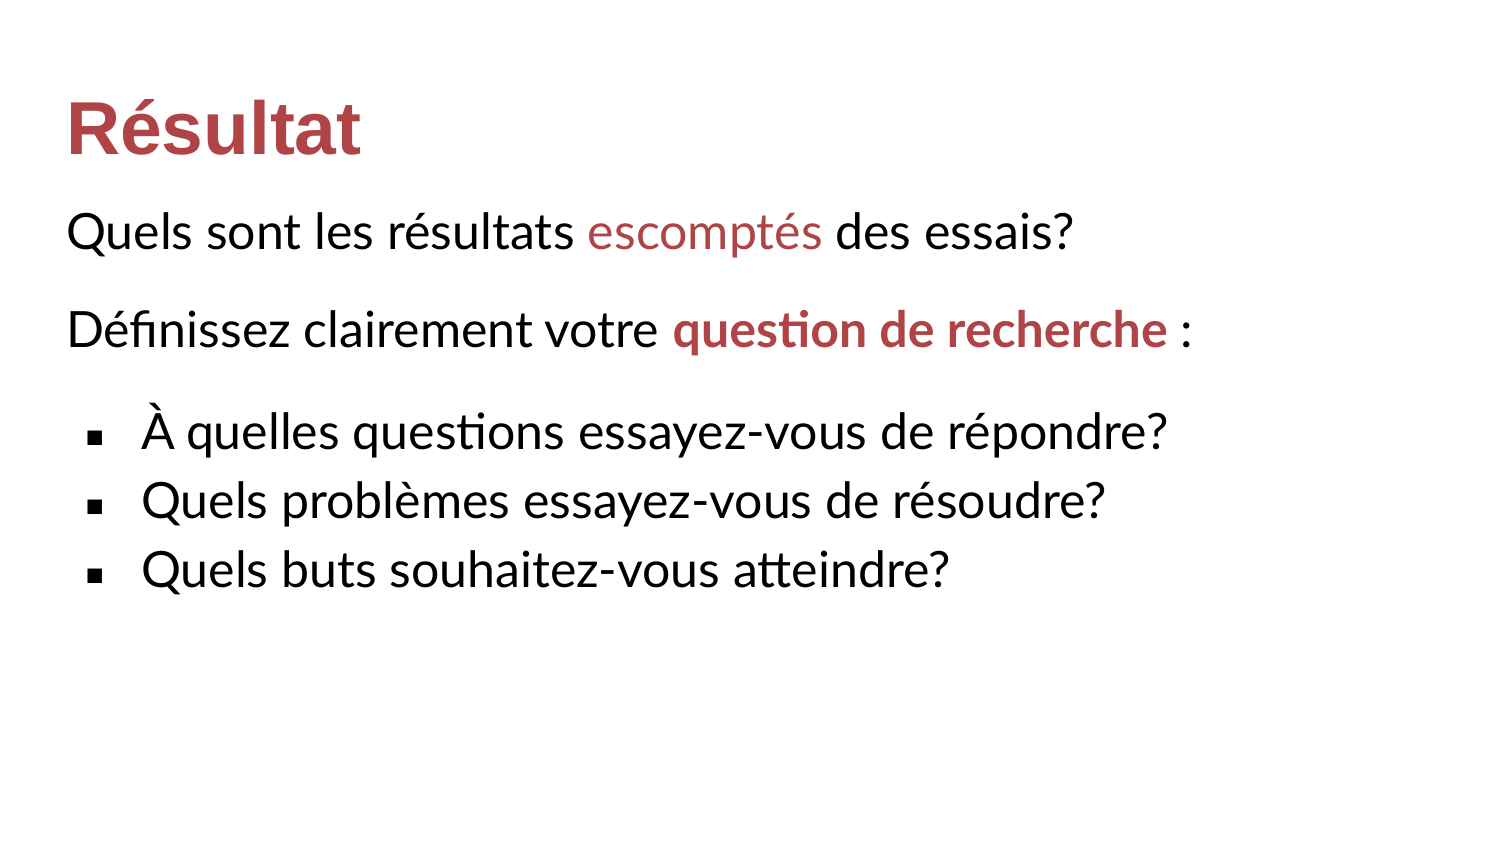

# Résultat
Quels sont les résultats escomptés des essais?

Définissez clairement votre question de recherche :
À quelles questions essayez-vous de répondre?
Quels problèmes essayez-vous de résoudre?
Quels buts souhaitez-vous atteindre?